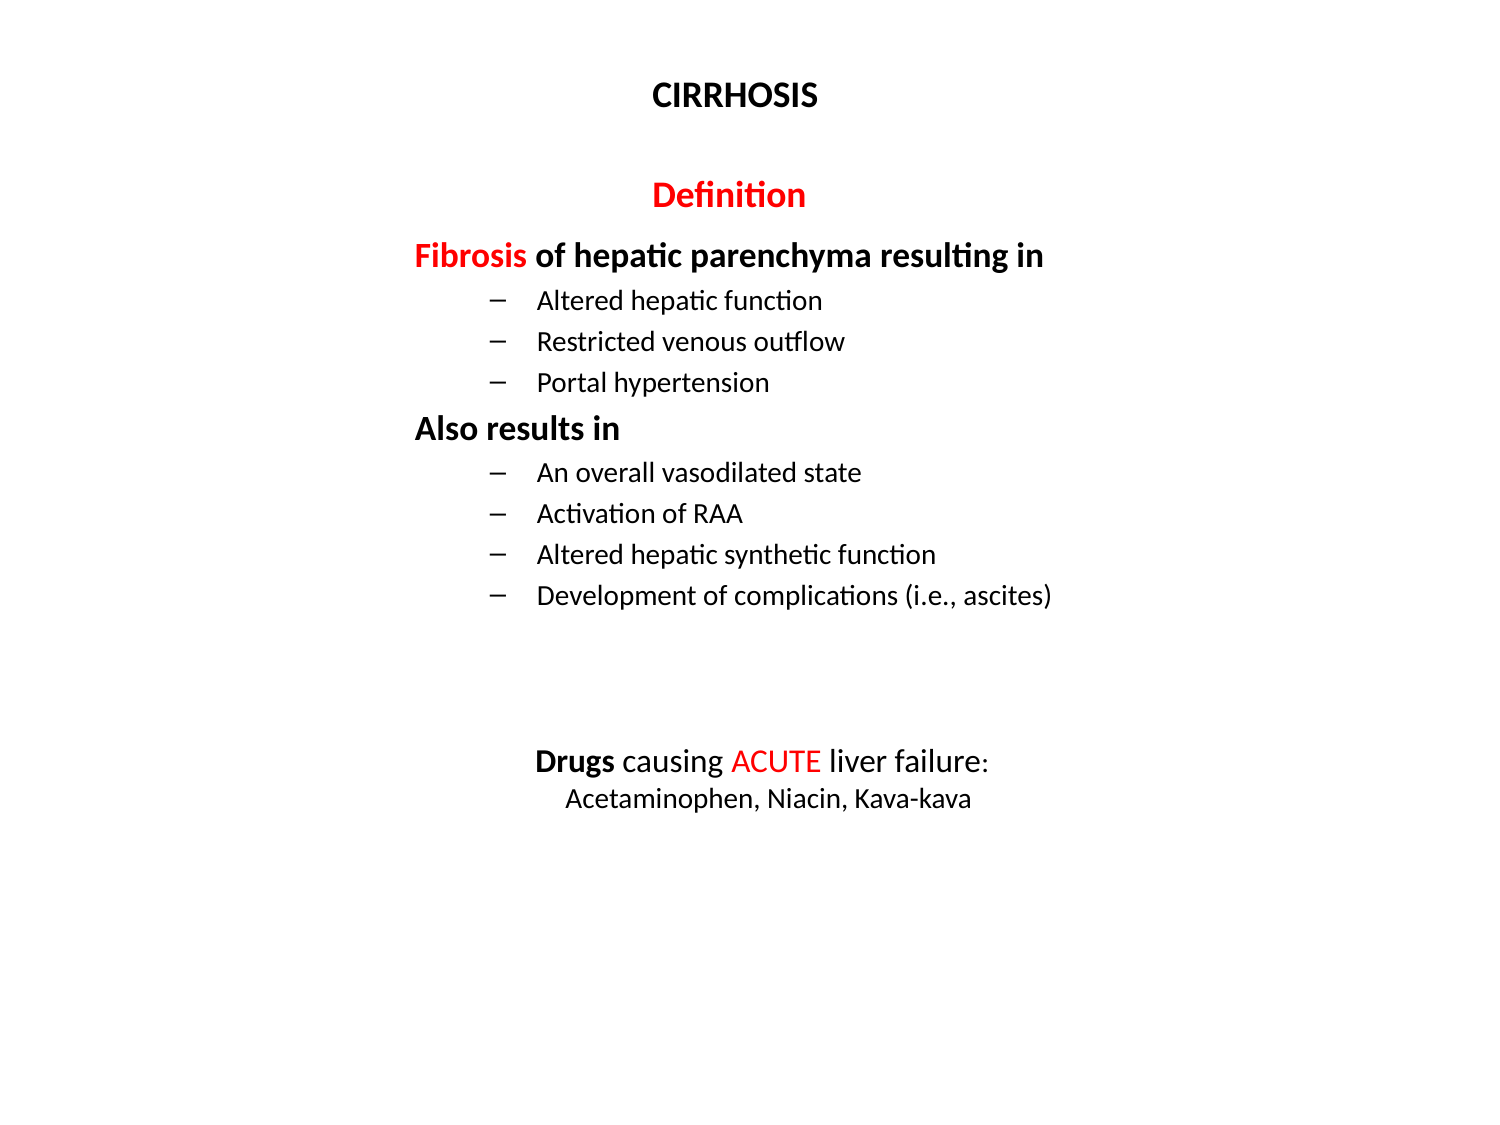

CIRRHOSIS
Definition
Fibrosis of hepatic parenchyma resulting in
Altered hepatic function
Restricted venous outflow
Portal hypertension
Also results in
An overall vasodilated state
Activation of RAA
Altered hepatic synthetic function
Development of complications (i.e., ascites)
Drugs causing ACUTE liver failure:   Acetaminophen, Niacin, Kava-kava